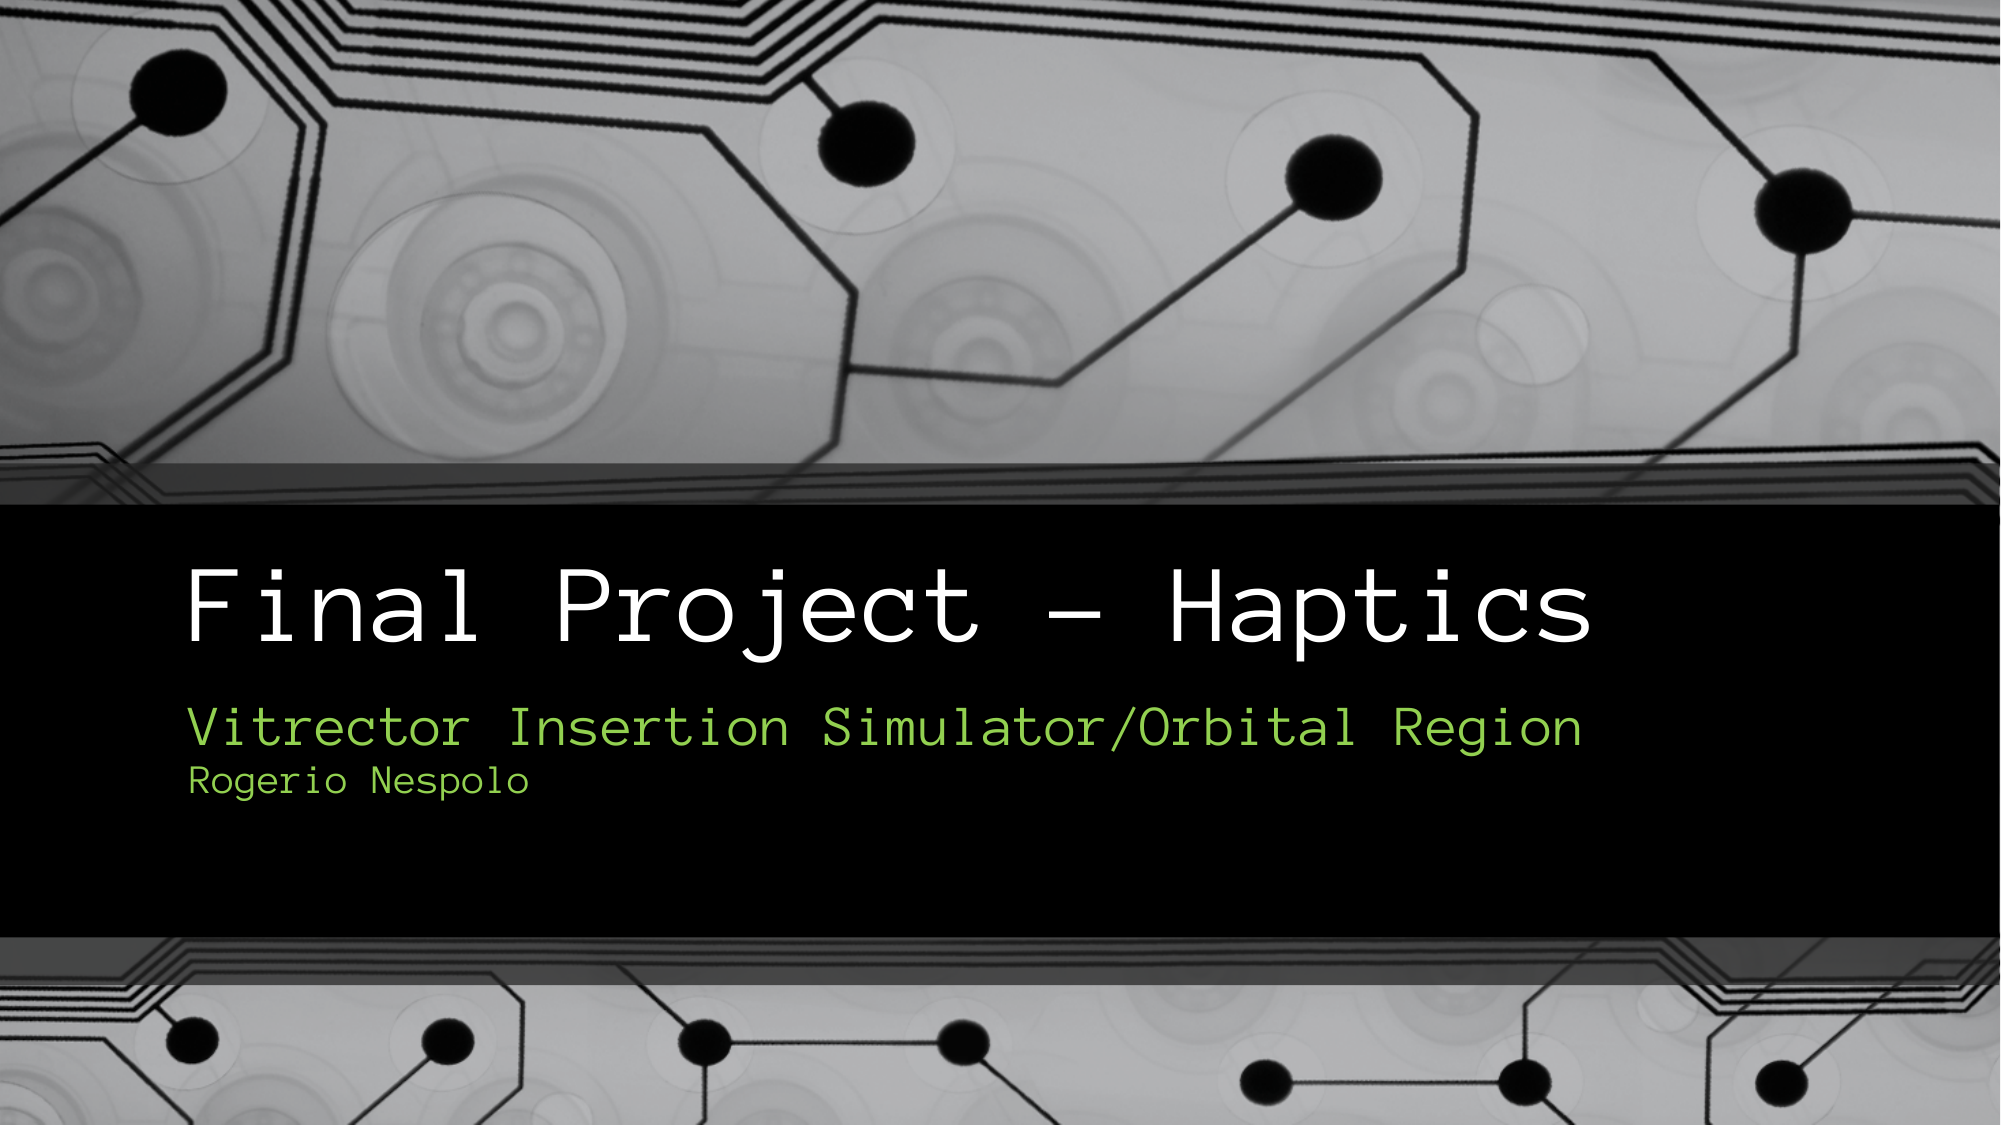

# Final Project - Haptics
Vitrector Insertion Simulator/Orbital Region
Rogerio Nespolo